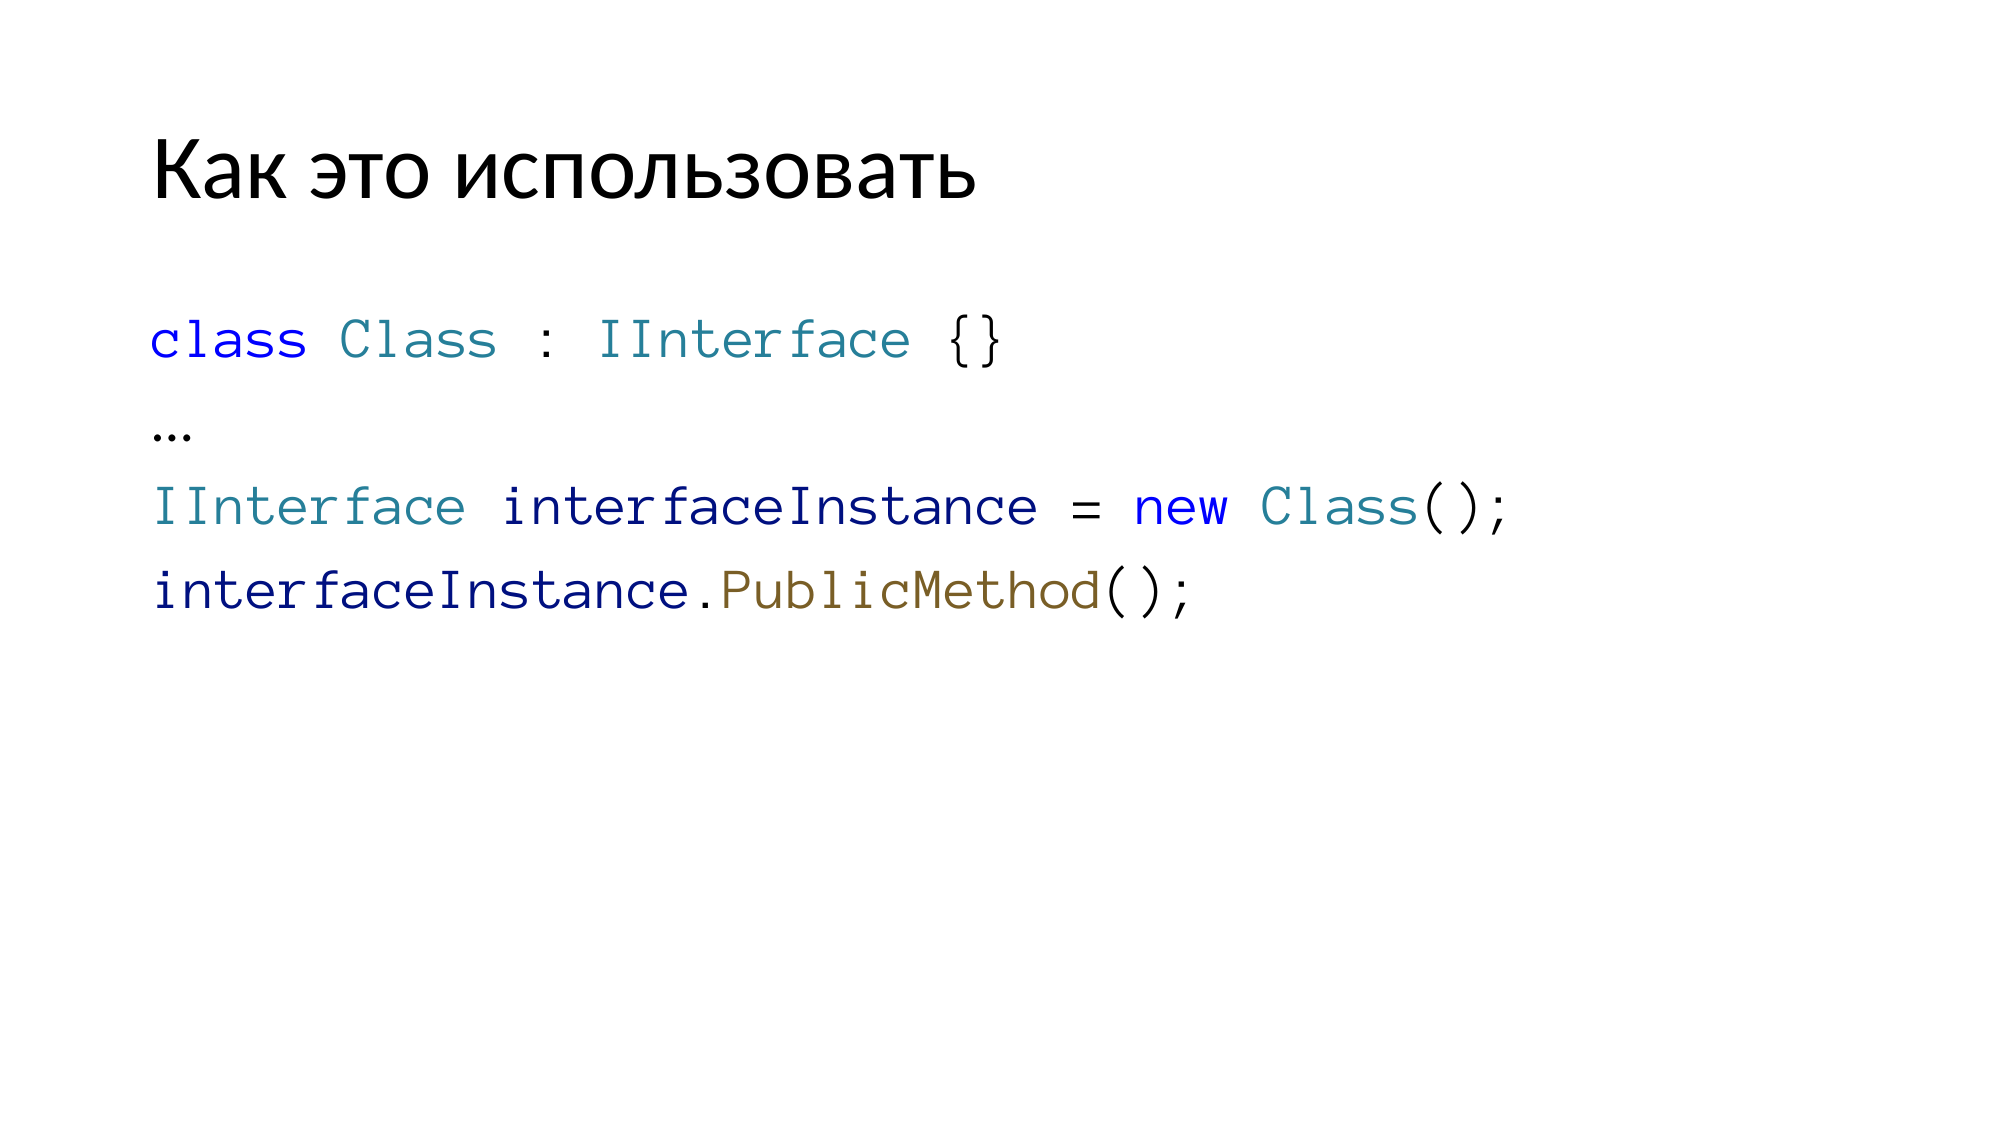

# Как это использовать
class Class : IInterface {}
…
IInterface interfaceInstance = new Class();
interfaceInstance.PublicMethod();